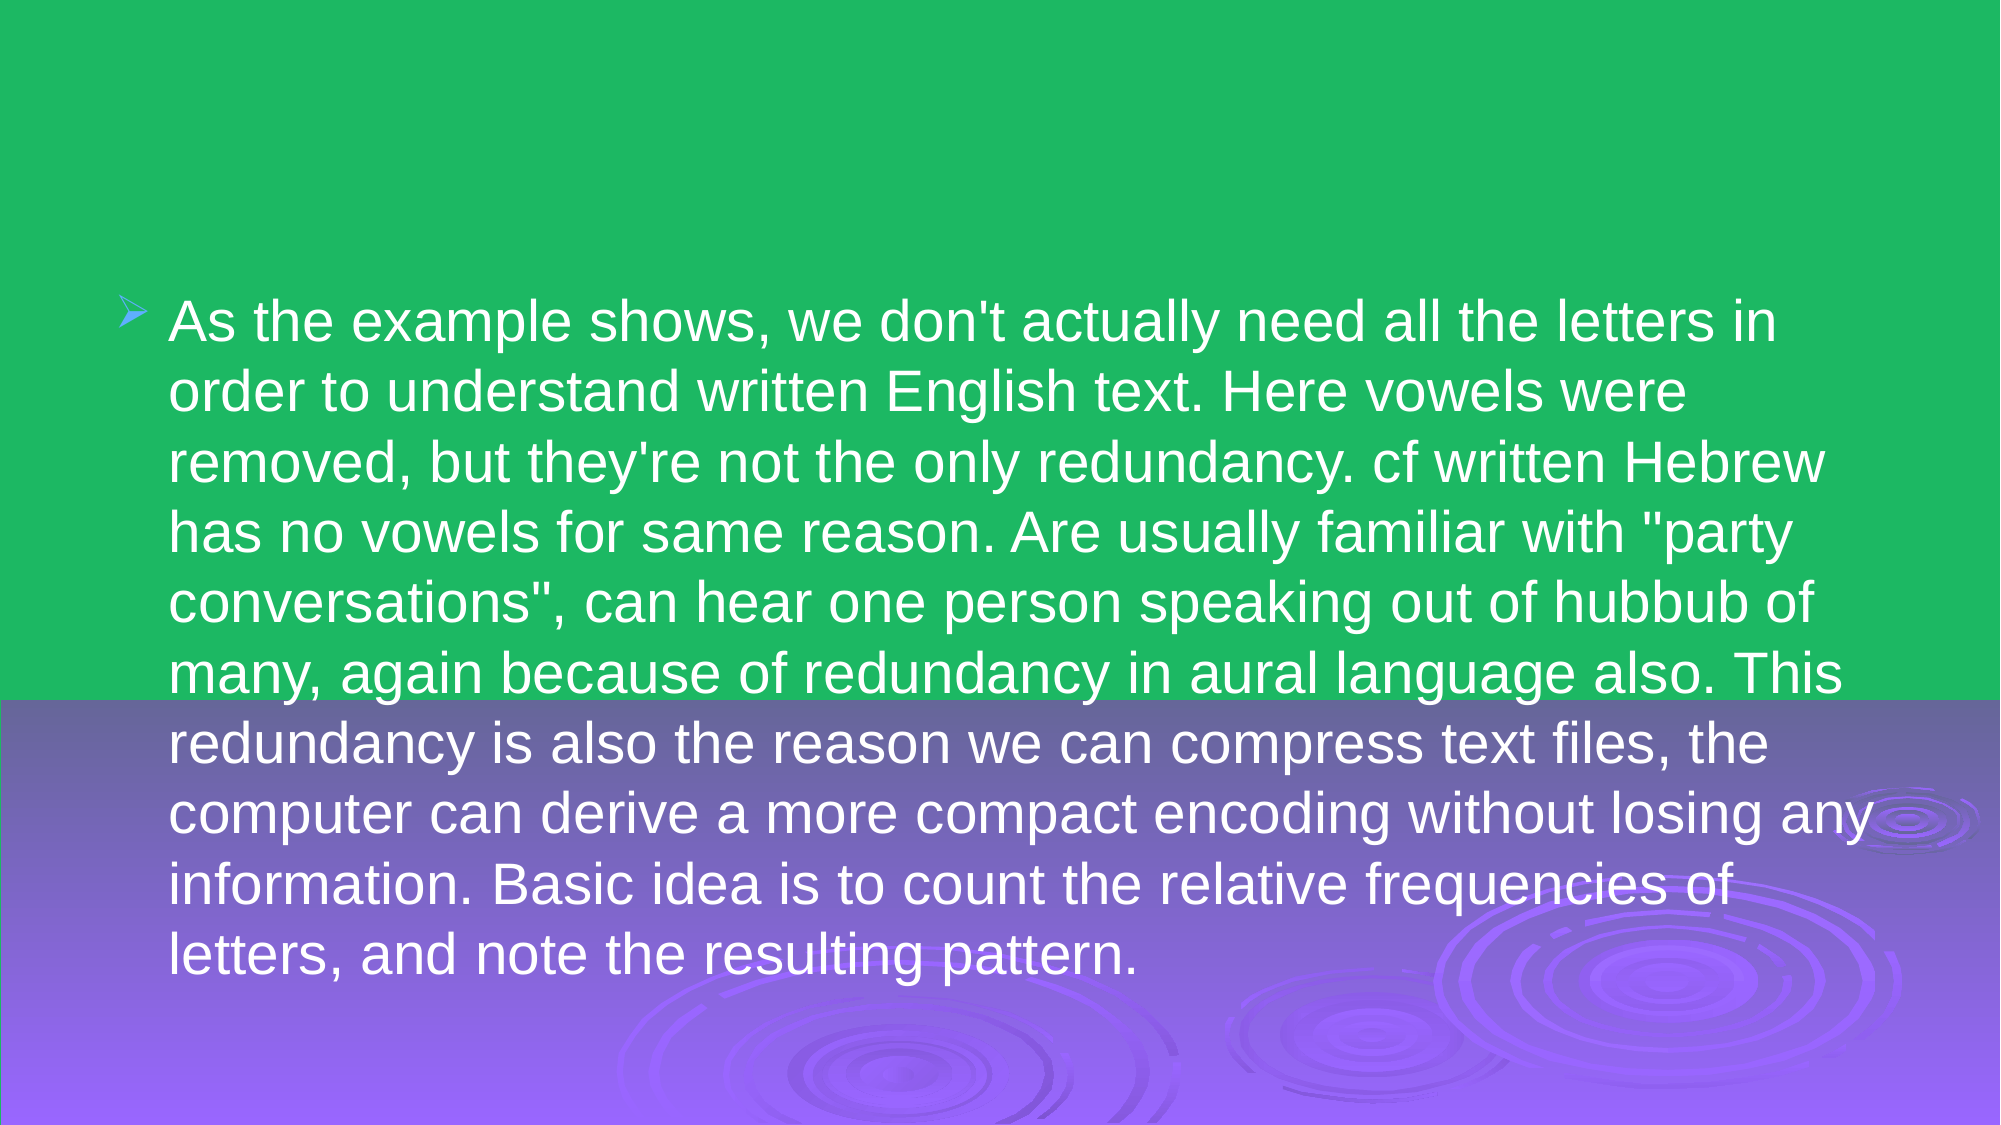

#
As the example shows, we don't actually need all the letters in order to understand written English text. Here vowels were removed, but they're not the only redundancy. cf written Hebrew has no vowels for same reason. Are usually familiar with "party conversations", can hear one person speaking out of hubbub of many, again because of redundancy in aural language also. This redundancy is also the reason we can compress text files, the computer can derive a more compact encoding without losing any information. Basic idea is to count the relative frequencies of letters, and note the resulting pattern.